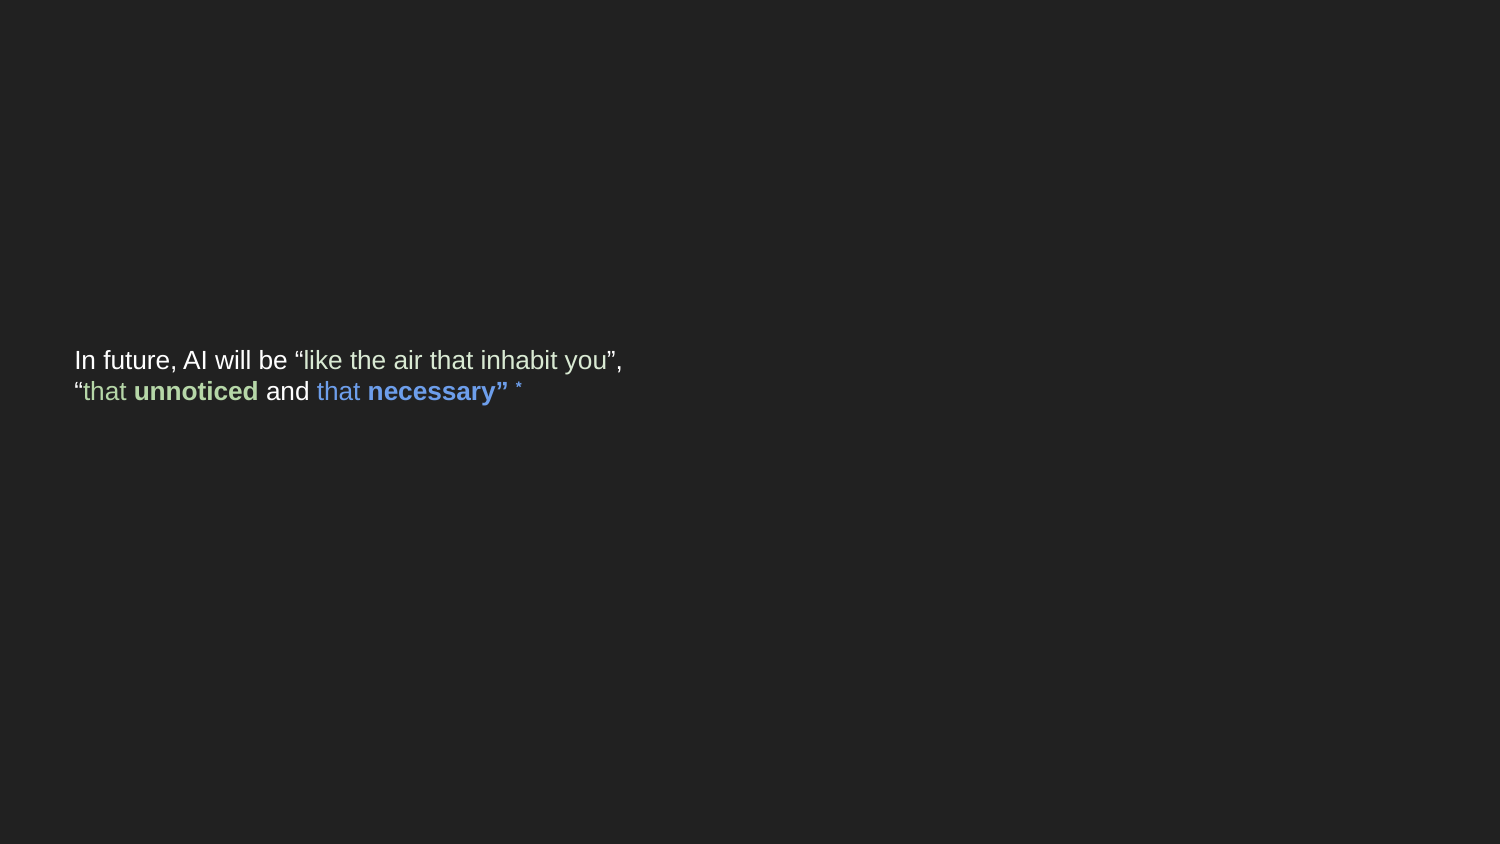

# In future, AI will be “like the air that inhabit you”,
“that unnoticed and that necessary” *